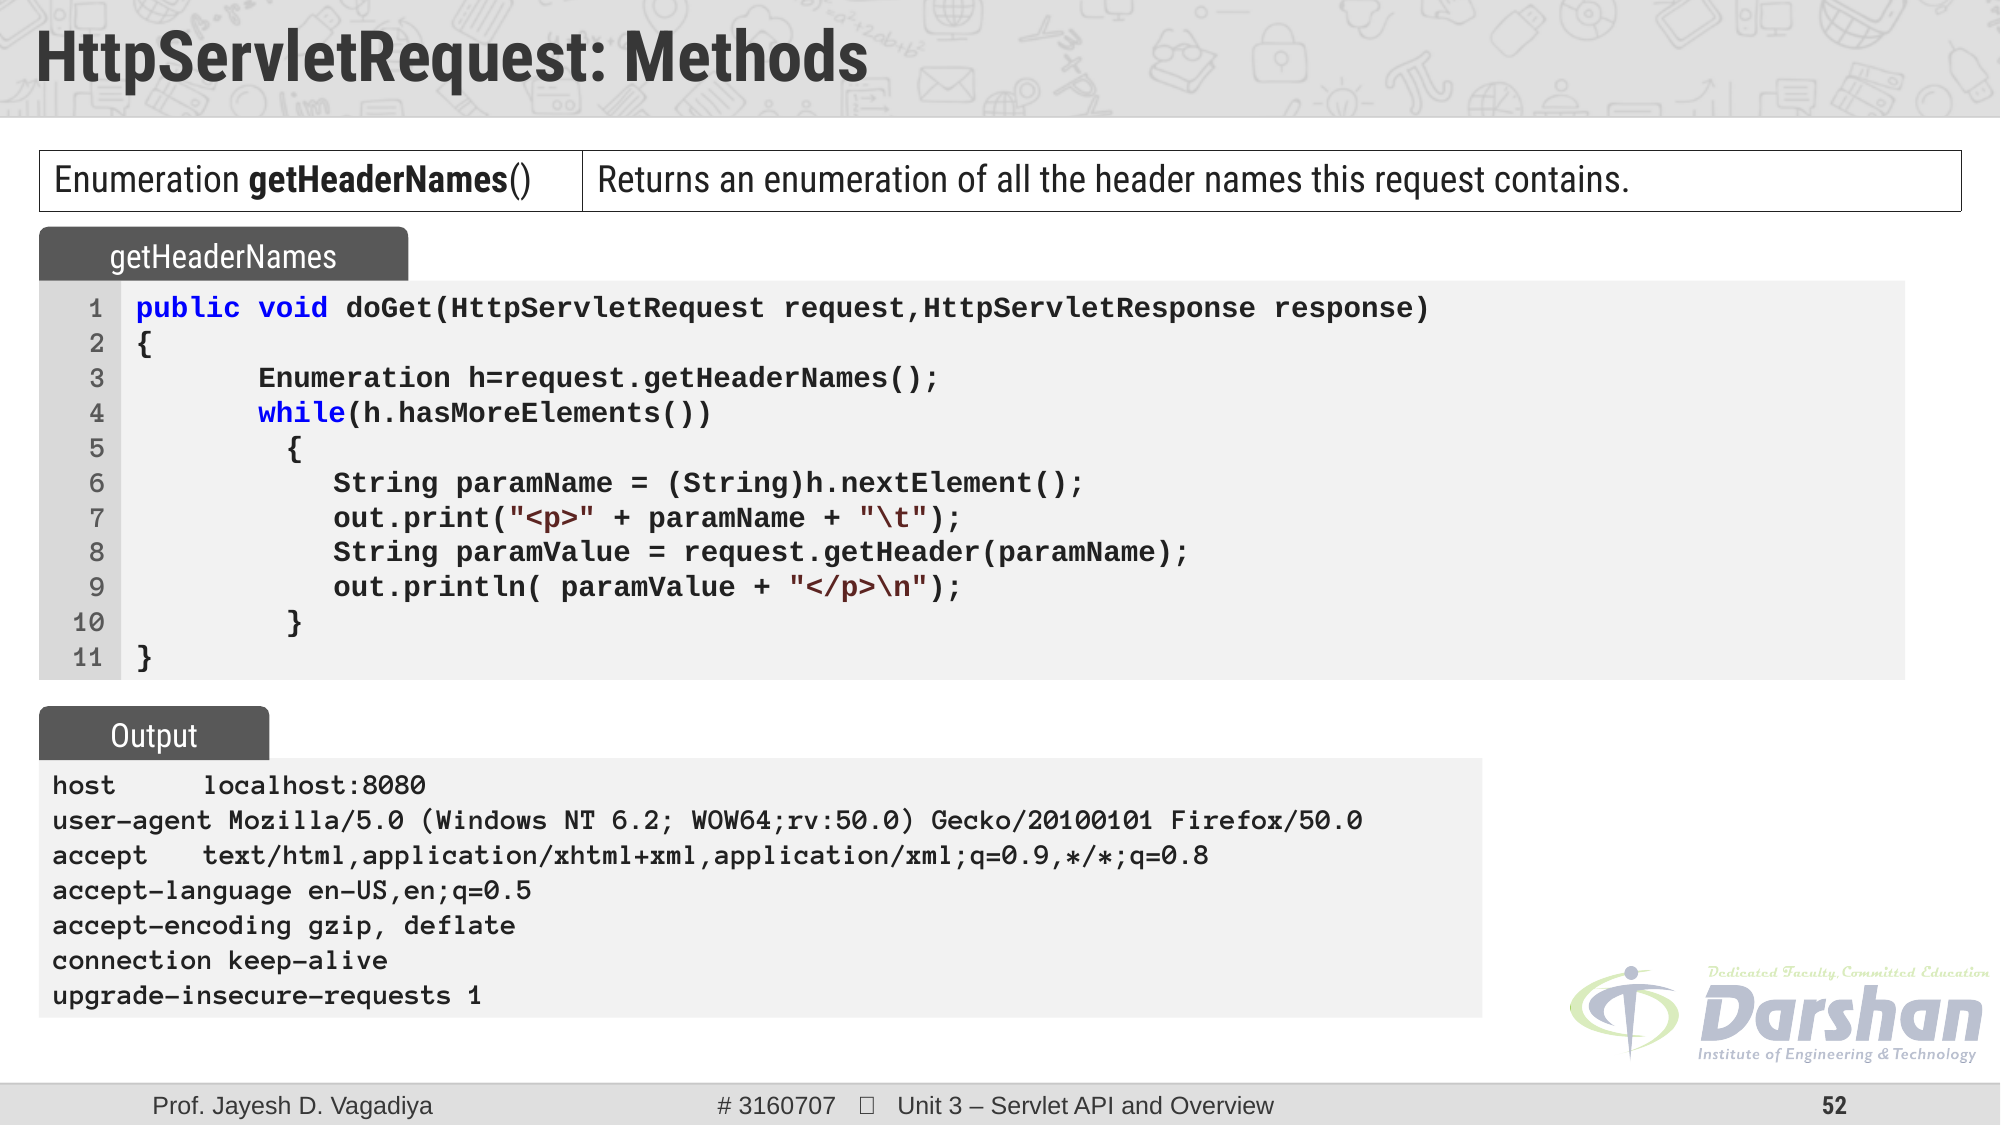

# HttpServletRequest: Methods
| Enumeration getHeaderNames() | Returns an enumeration of all the header names this request contains. |
| --- | --- |
getHeaderNames
1
2
3
4
5
6
7
8
9
10
11
public void doGet(HttpServletRequest request,HttpServletResponse response)
{
       Enumeration h=request.getHeaderNames();
       while(h.hasMoreElements())
	{
       String paramName = (String)h.nextElement();
       out.print("<p>" + paramName + "\t");
       String paramValue = request.getHeader(paramName);
       out.println( paramValue + "</p>\n");
 	}
}
Output
host 	localhost:8080
user-agent Mozilla/5.0 (Windows NT 6.2; WOW64;rv:50.0) Gecko/20100101 Firefox/50.0
accept 	text/html,application/xhtml+xml,application/xml;q=0.9,*/*;q=0.8
accept-language en-US,en;q=0.5
accept-encoding gzip, deflate
connection keep-alive
upgrade-insecure-requests 1